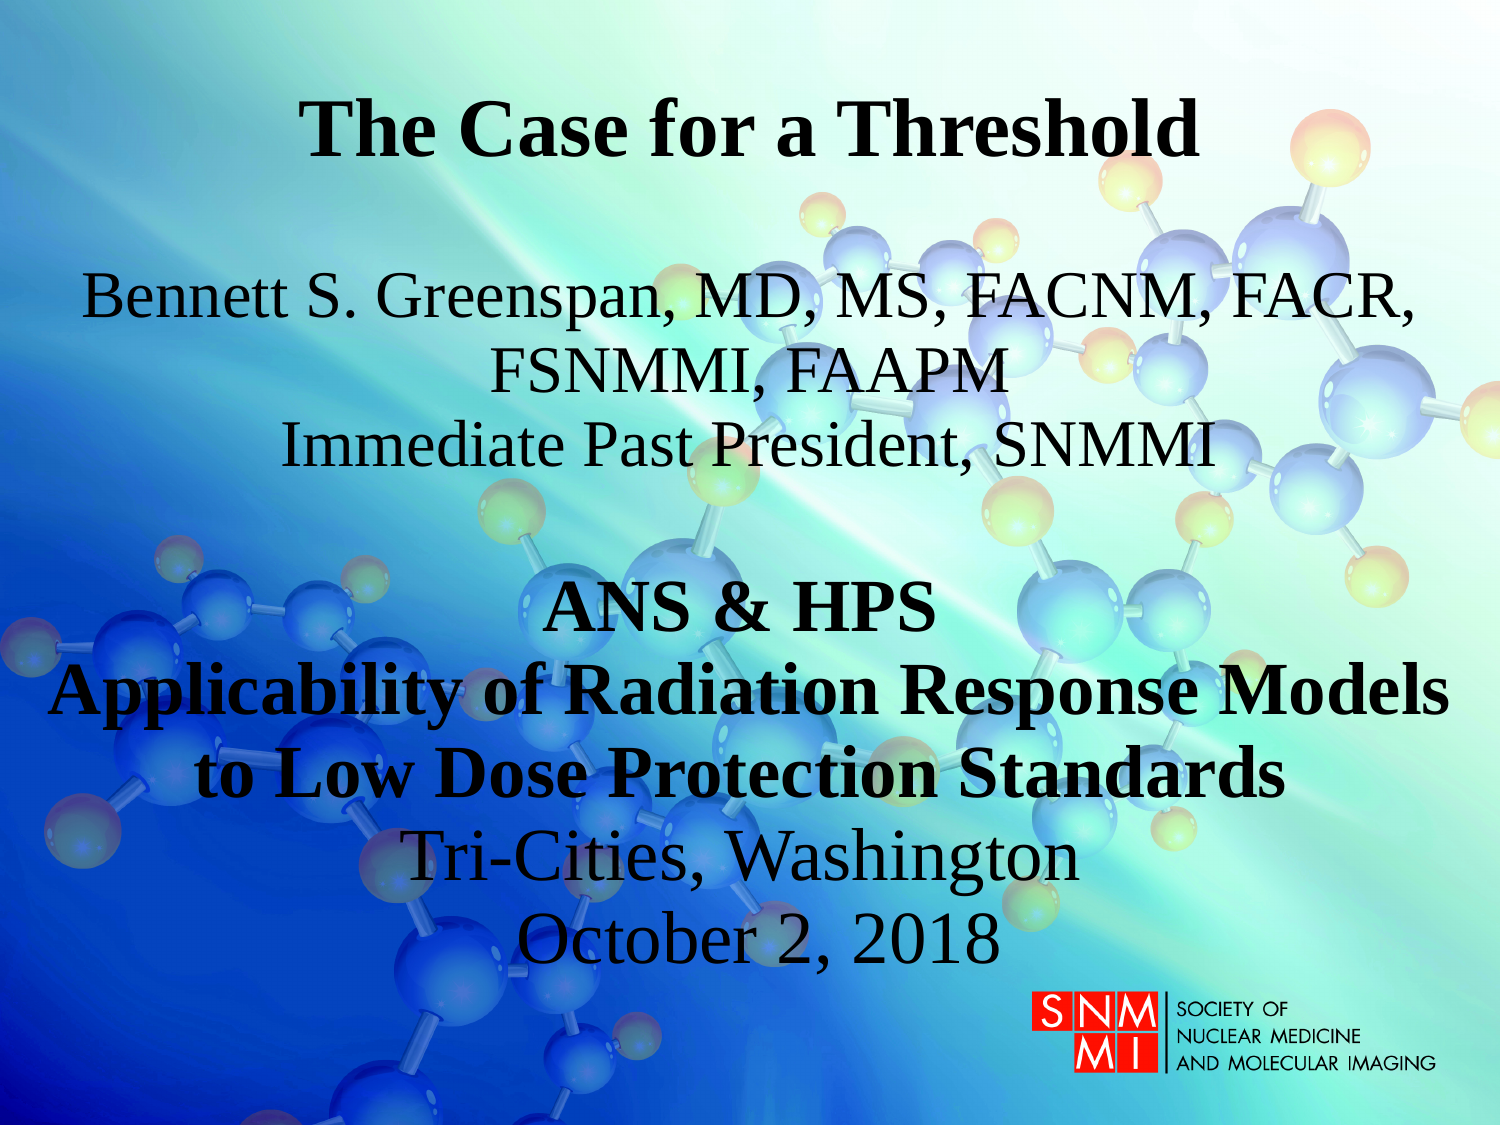

# The Case for a Threshold Bennett S. Greenspan, MD, MS, FACNM, FACR, FSNMMI, FAAPM Immediate Past President, SNMMI ANS & HPS Applicability of Radiation Response Models to Low Dose Protection Standards Tri-Cities, Washington October 2, 2018